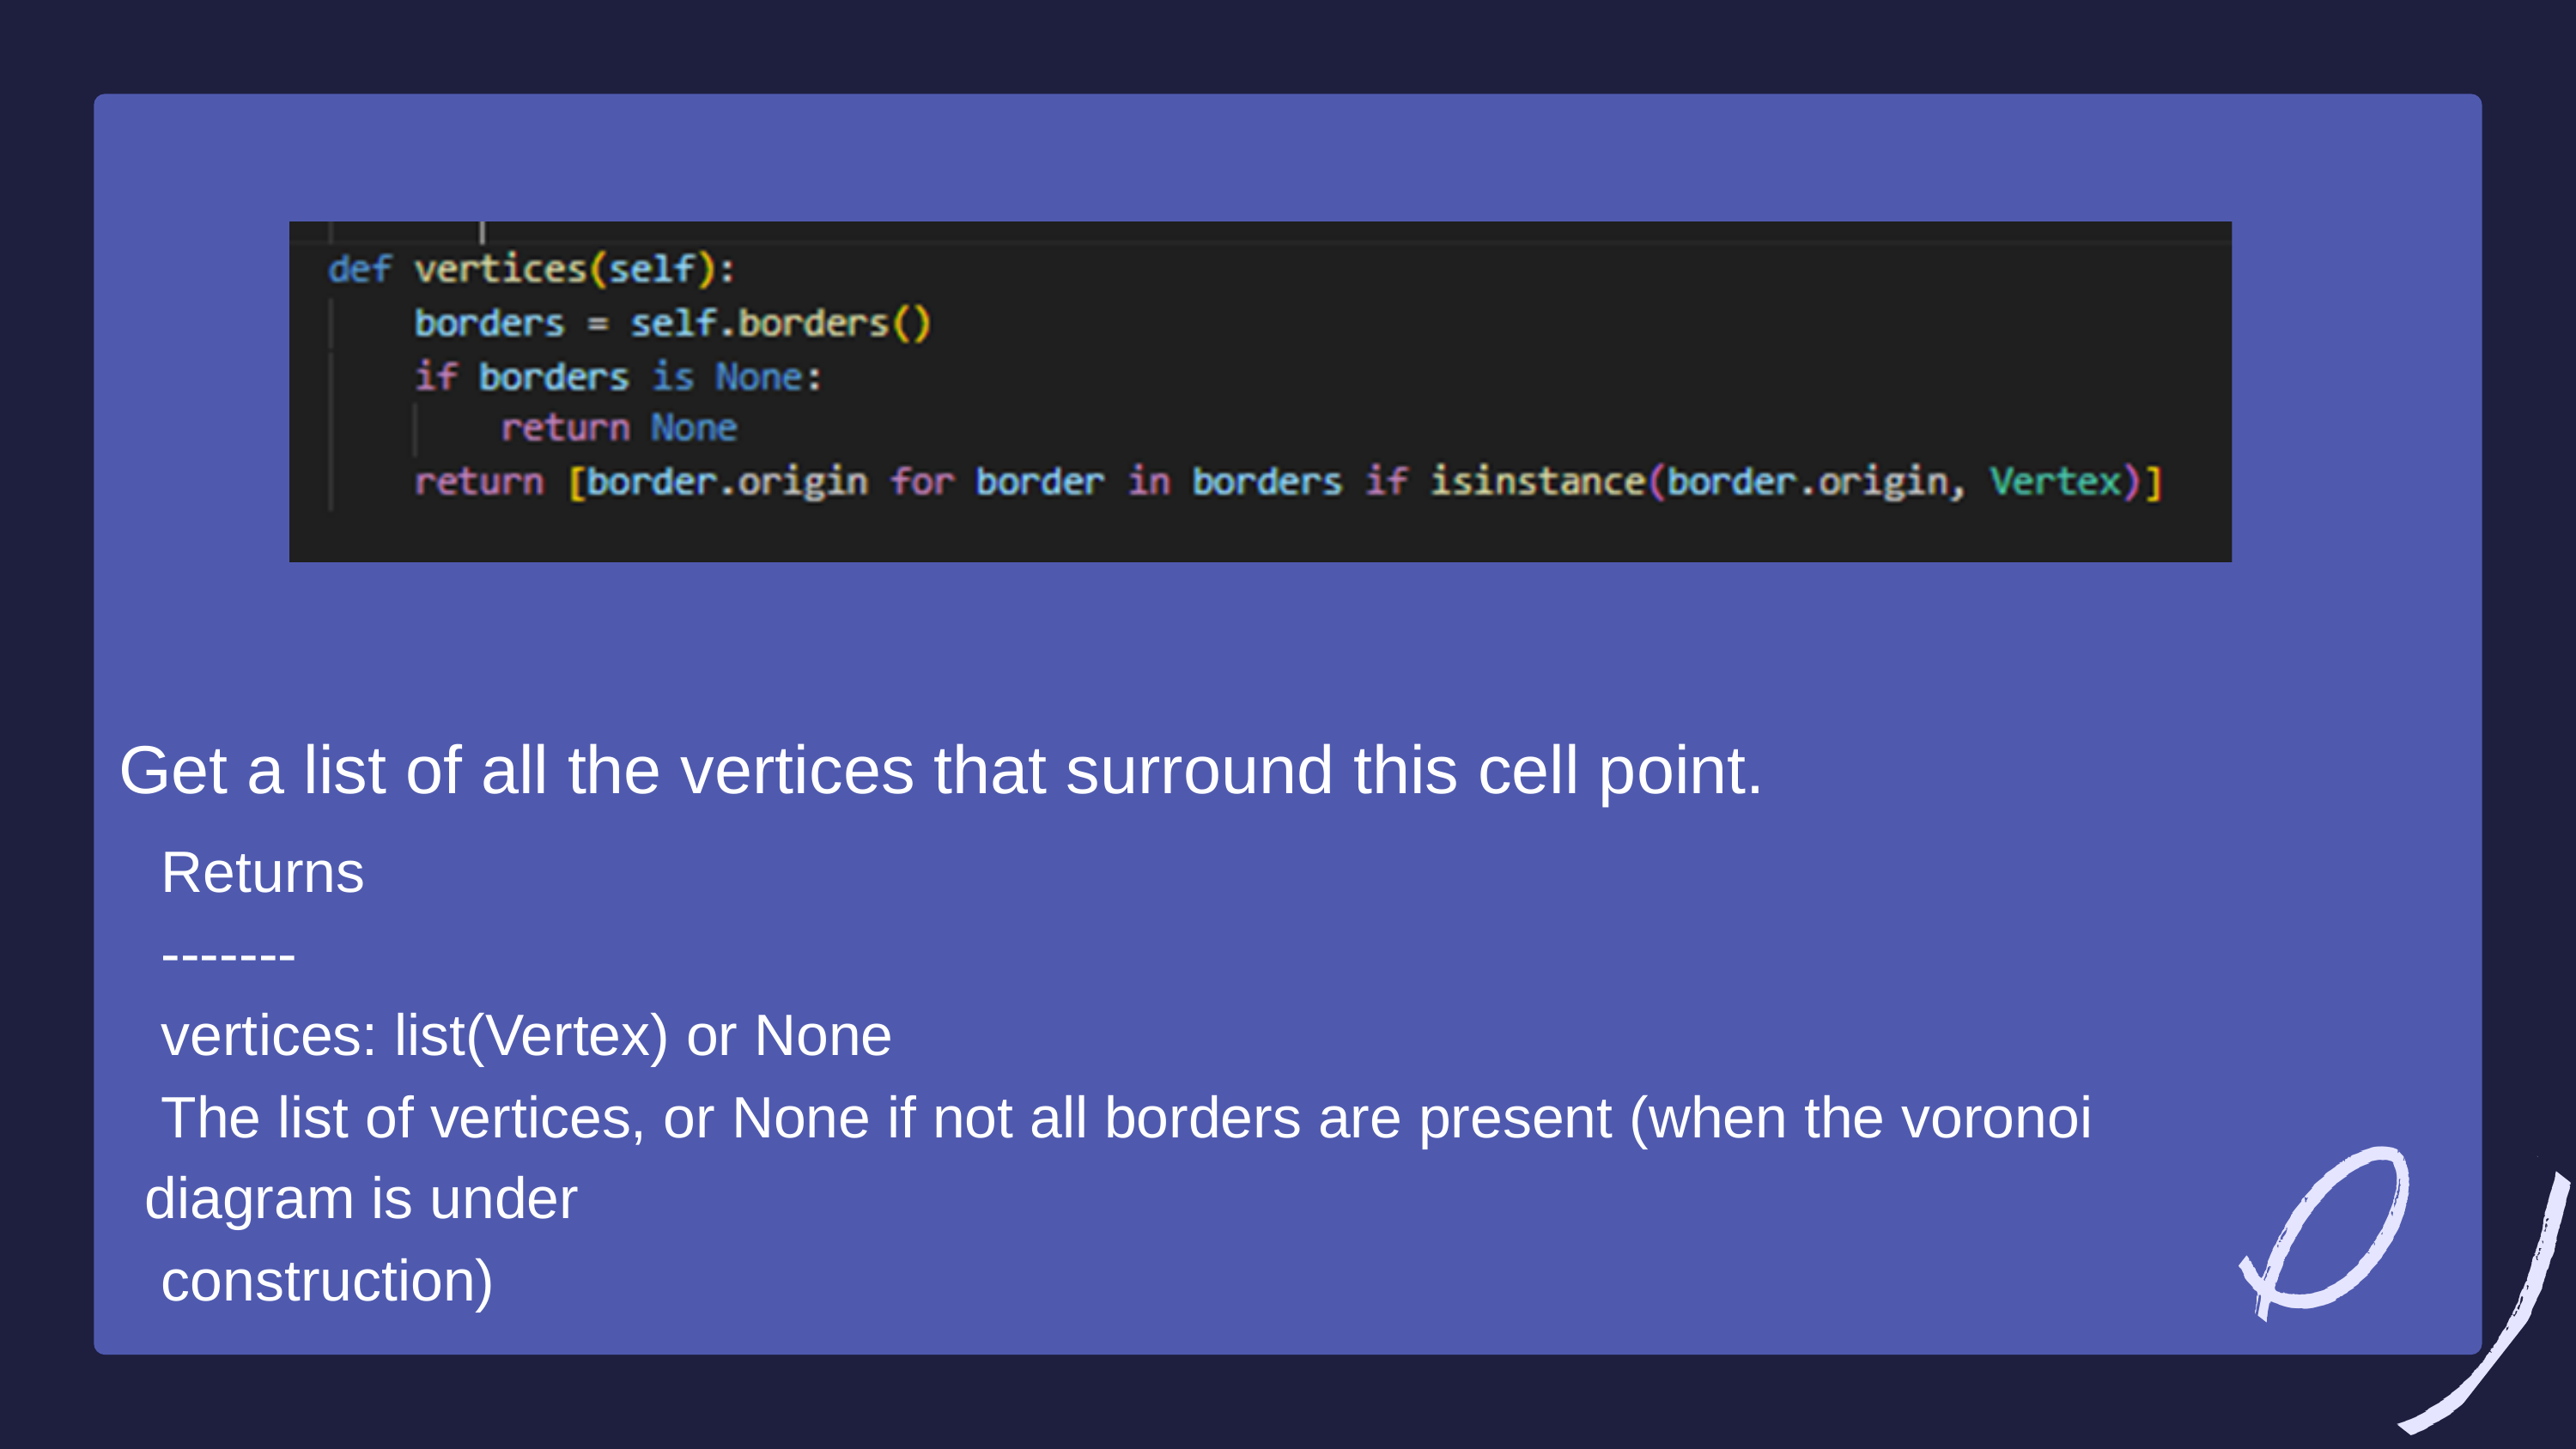

Get a list of all the vertices that surround this cell point.
 Returns
 -------
 vertices: list(Vertex) or None
 The list of vertices, or None if not all borders are present (when the voronoi diagram is under
 construction)